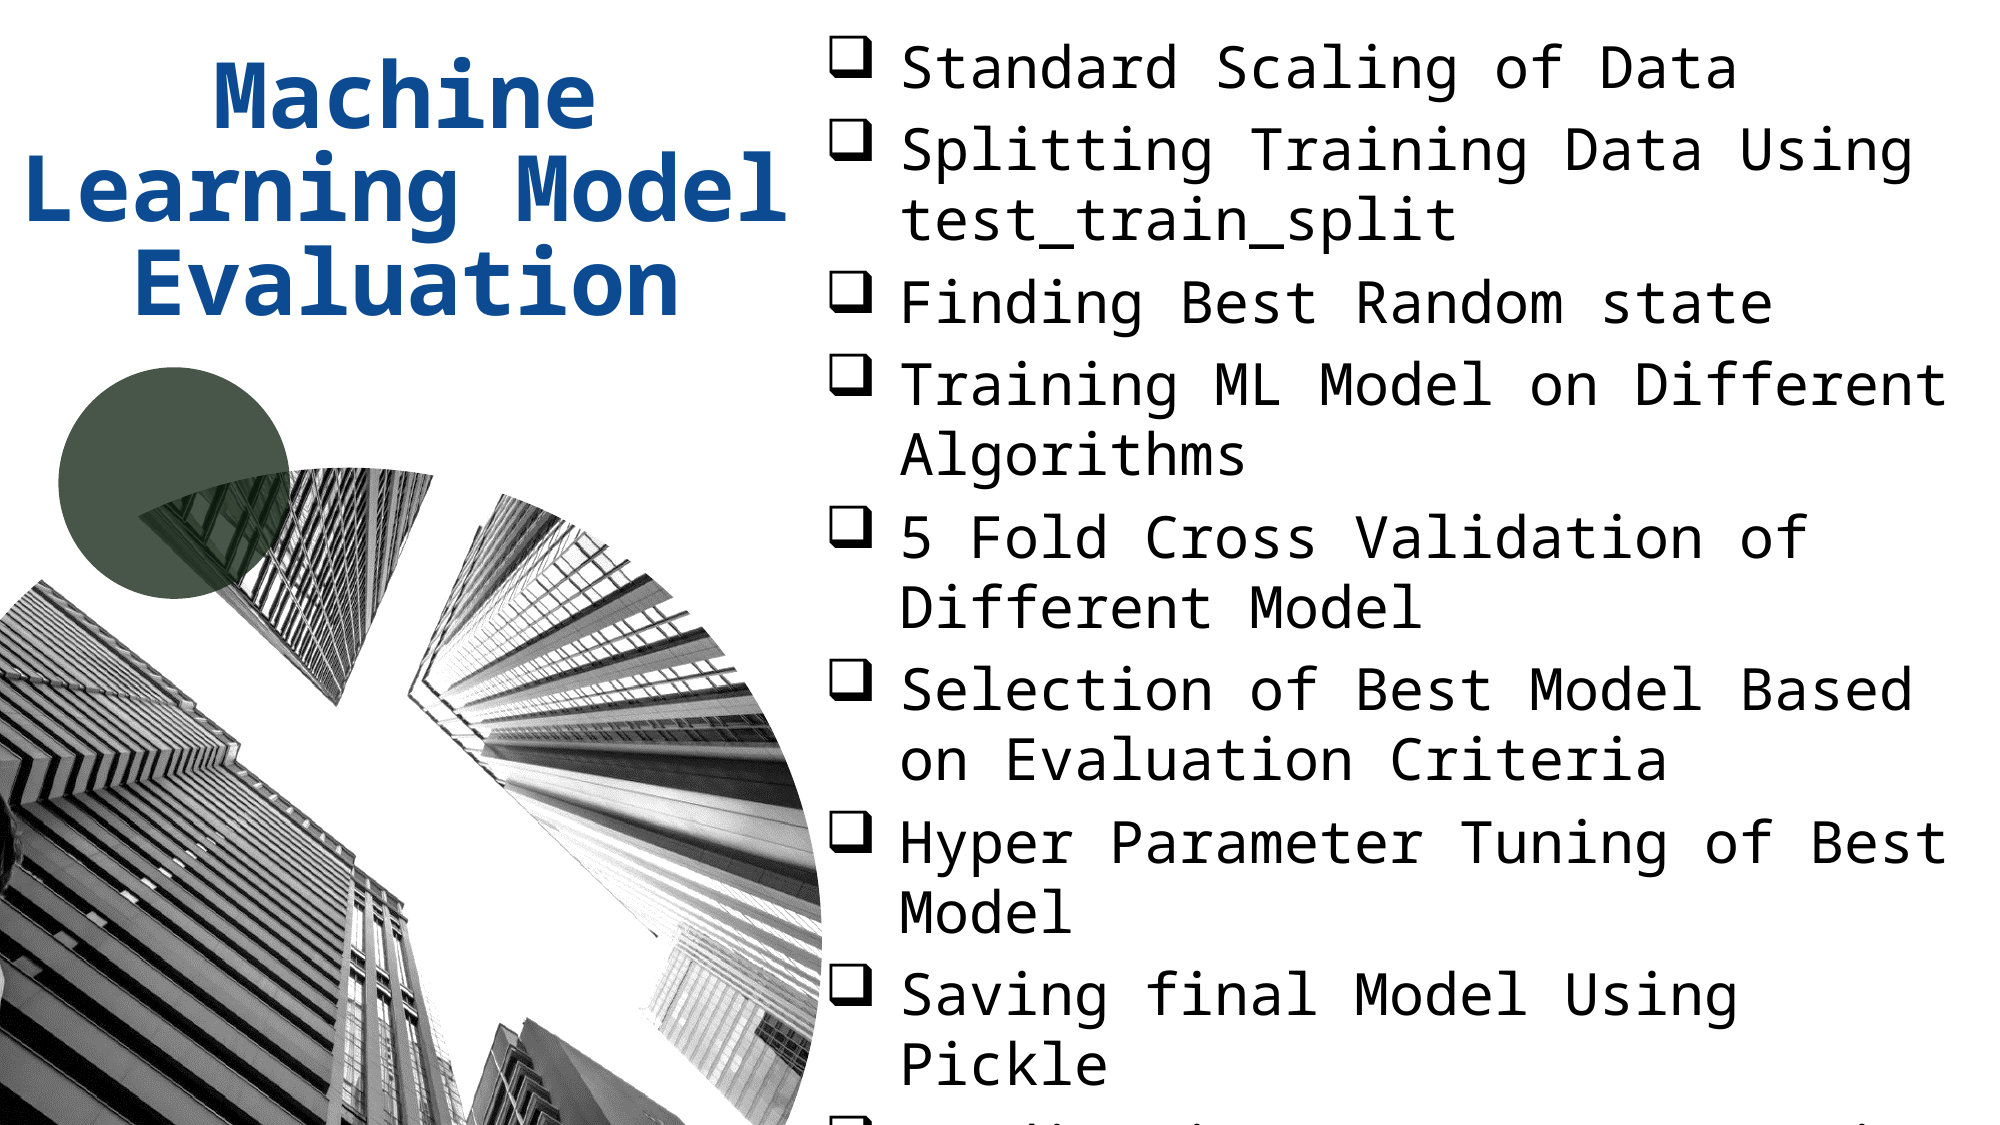

# Machine Learning Model Evaluation
Standard Scaling of Data
Splitting Training Data Using test_train_split
Finding Best Random state
Training ML Model on Different Algorithms
5 Fold Cross Validation of Different Model
Selection of Best Model Based on Evaluation Criteria
Hyper Parameter Tuning of Best Model
Saving final Model Using Pickle
Predicating Test Dataset using Final Model